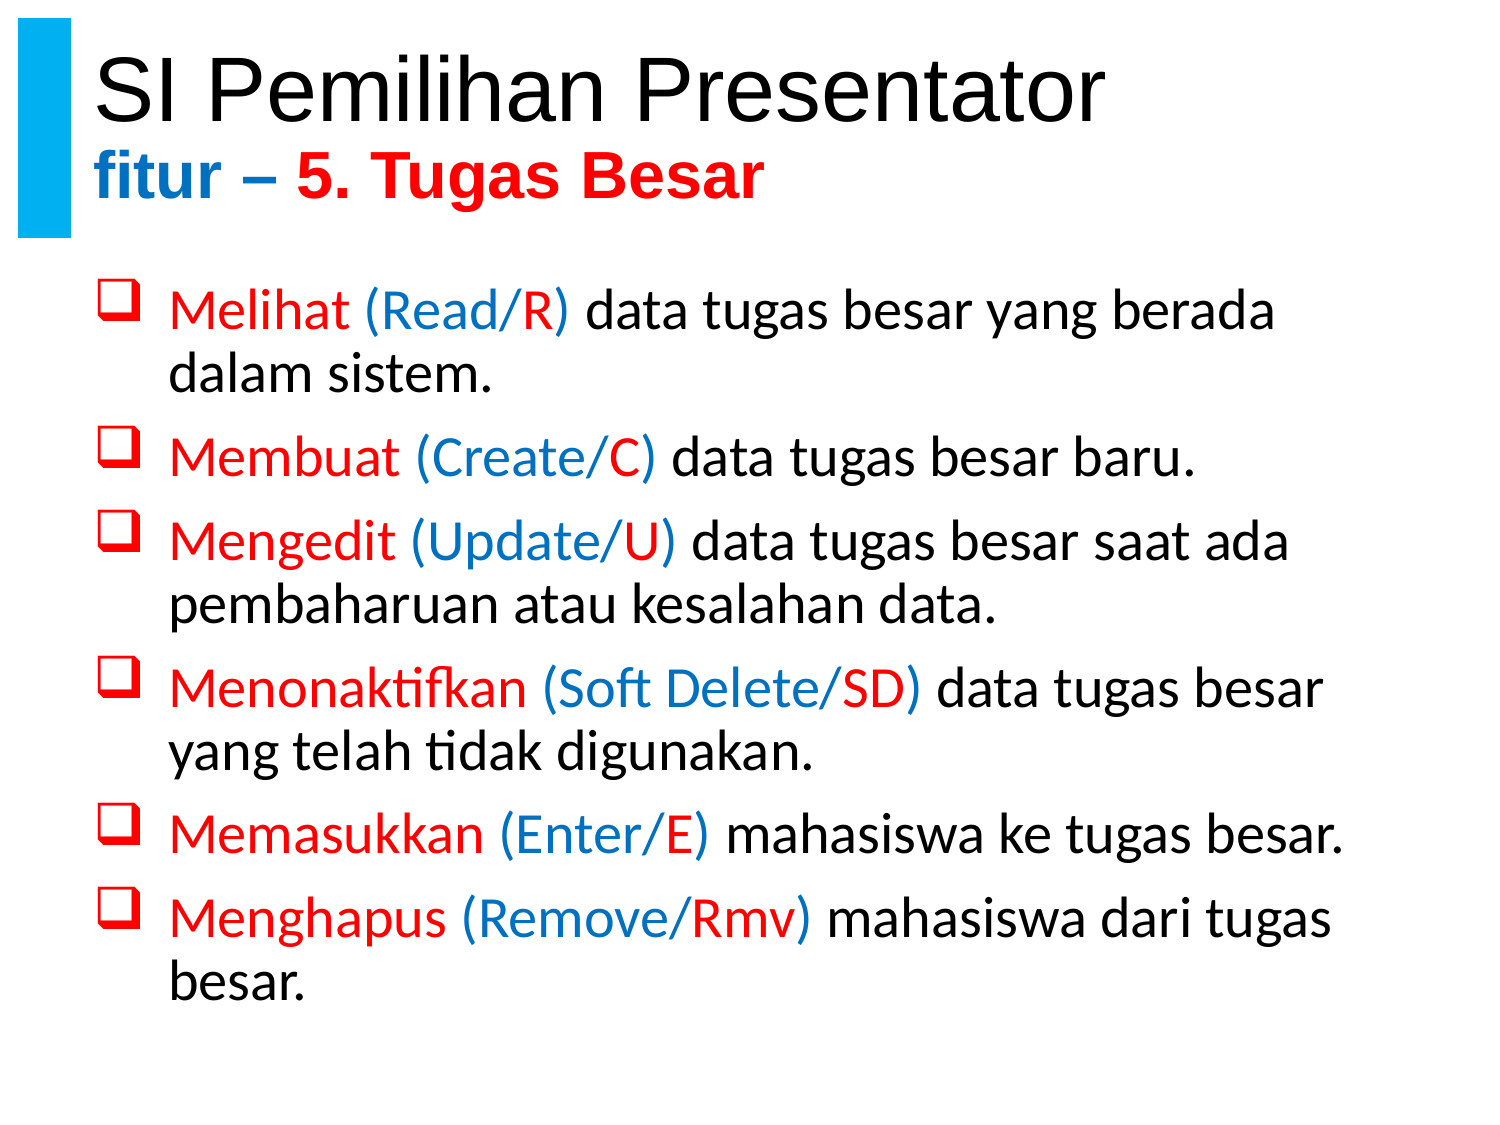

# SI Pemilihan Presentator fitur – 5. Tugas Besar
Melihat (Read/R) data tugas besar yang berada dalam sistem.
Membuat (Create/C) data tugas besar baru.
Mengedit (Update/U) data tugas besar saat ada pembaharuan atau kesalahan data.
Menonaktifkan (Soft Delete/SD) data tugas besar yang telah tidak digunakan.
Memasukkan (Enter/E) mahasiswa ke tugas besar.
Menghapus (Remove/Rmv) mahasiswa dari tugas besar.